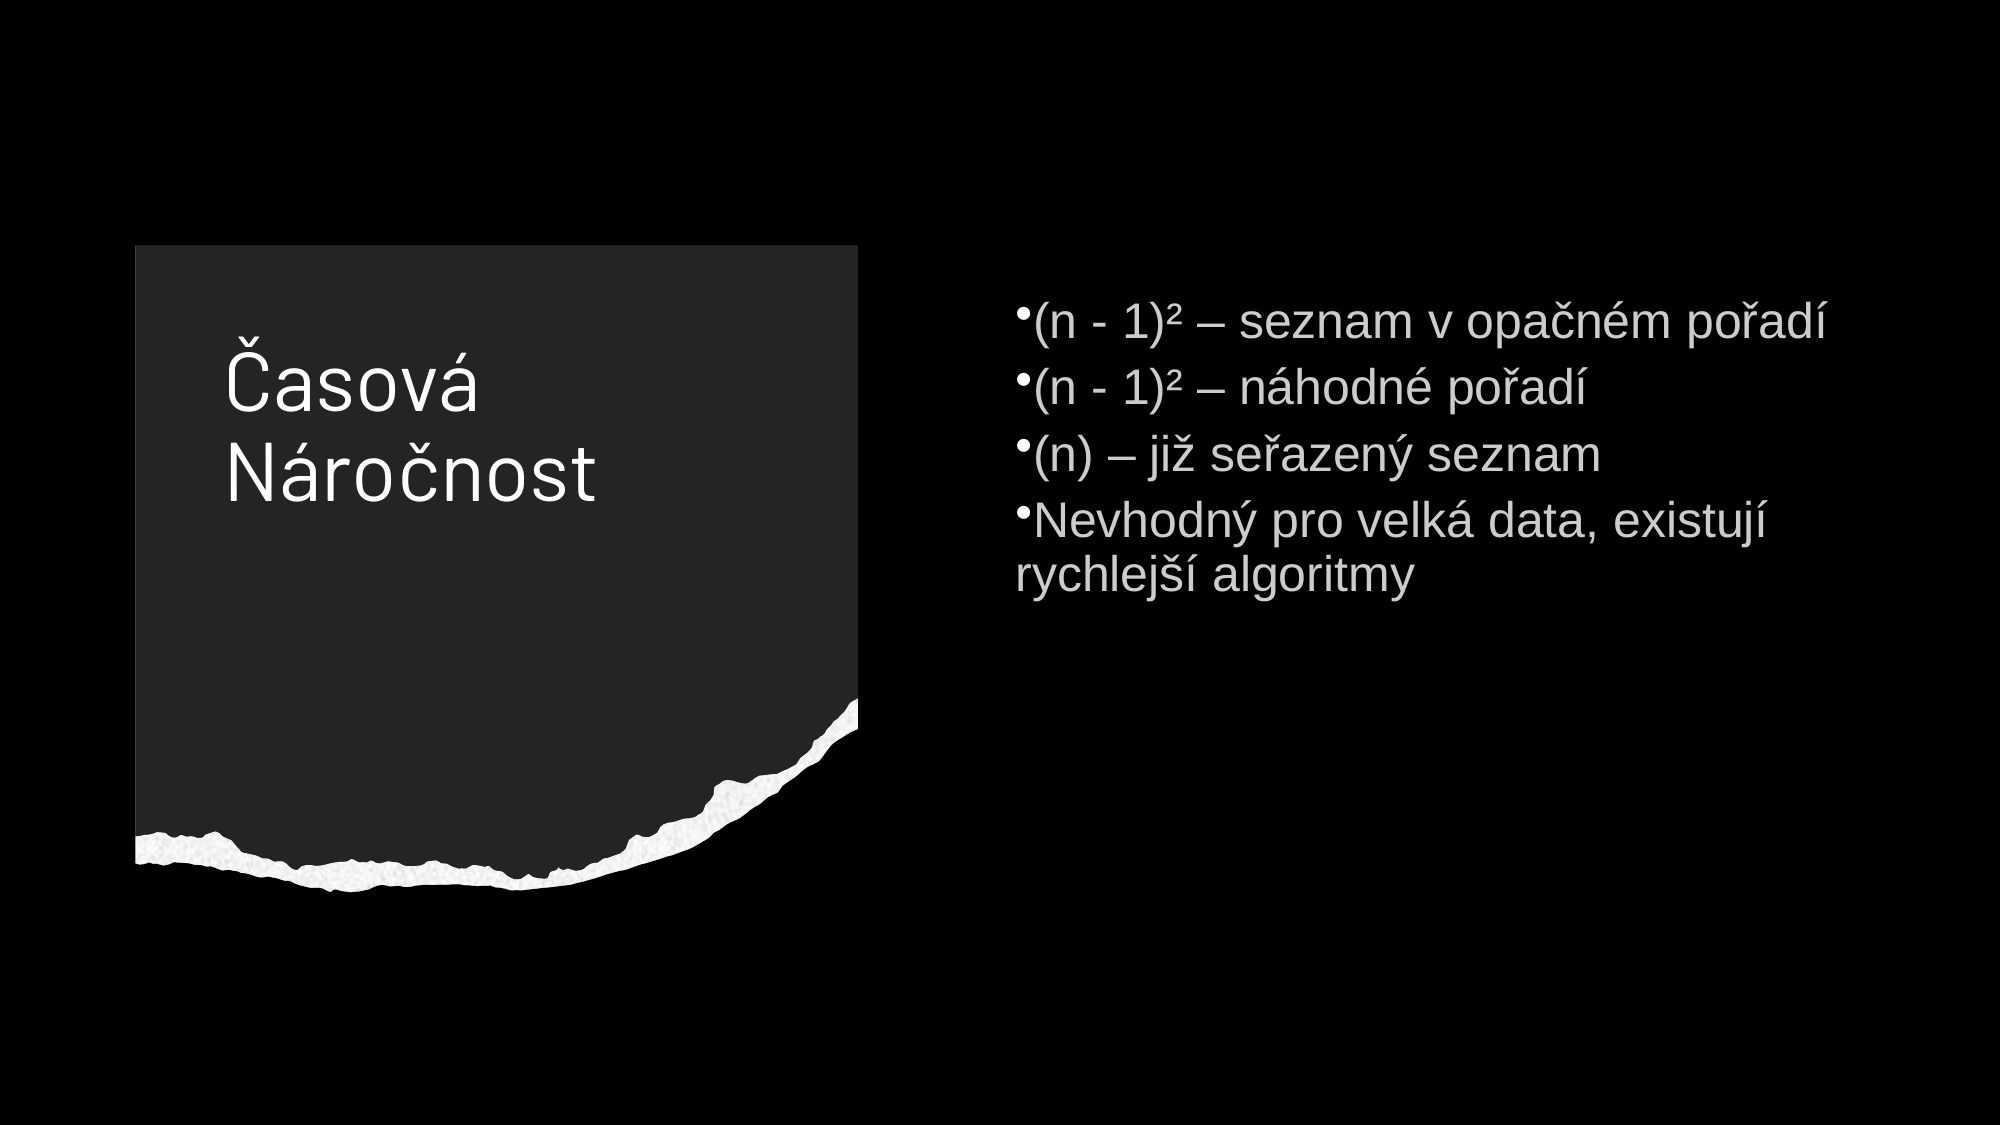

(n - 1)² – seznam v opačném pořadí
(n - 1)² – náhodné pořadí
(n) – již seřazený seznam
Nevhodný pro velká data, existují rychlejší algoritmy

# Časová Náročnost